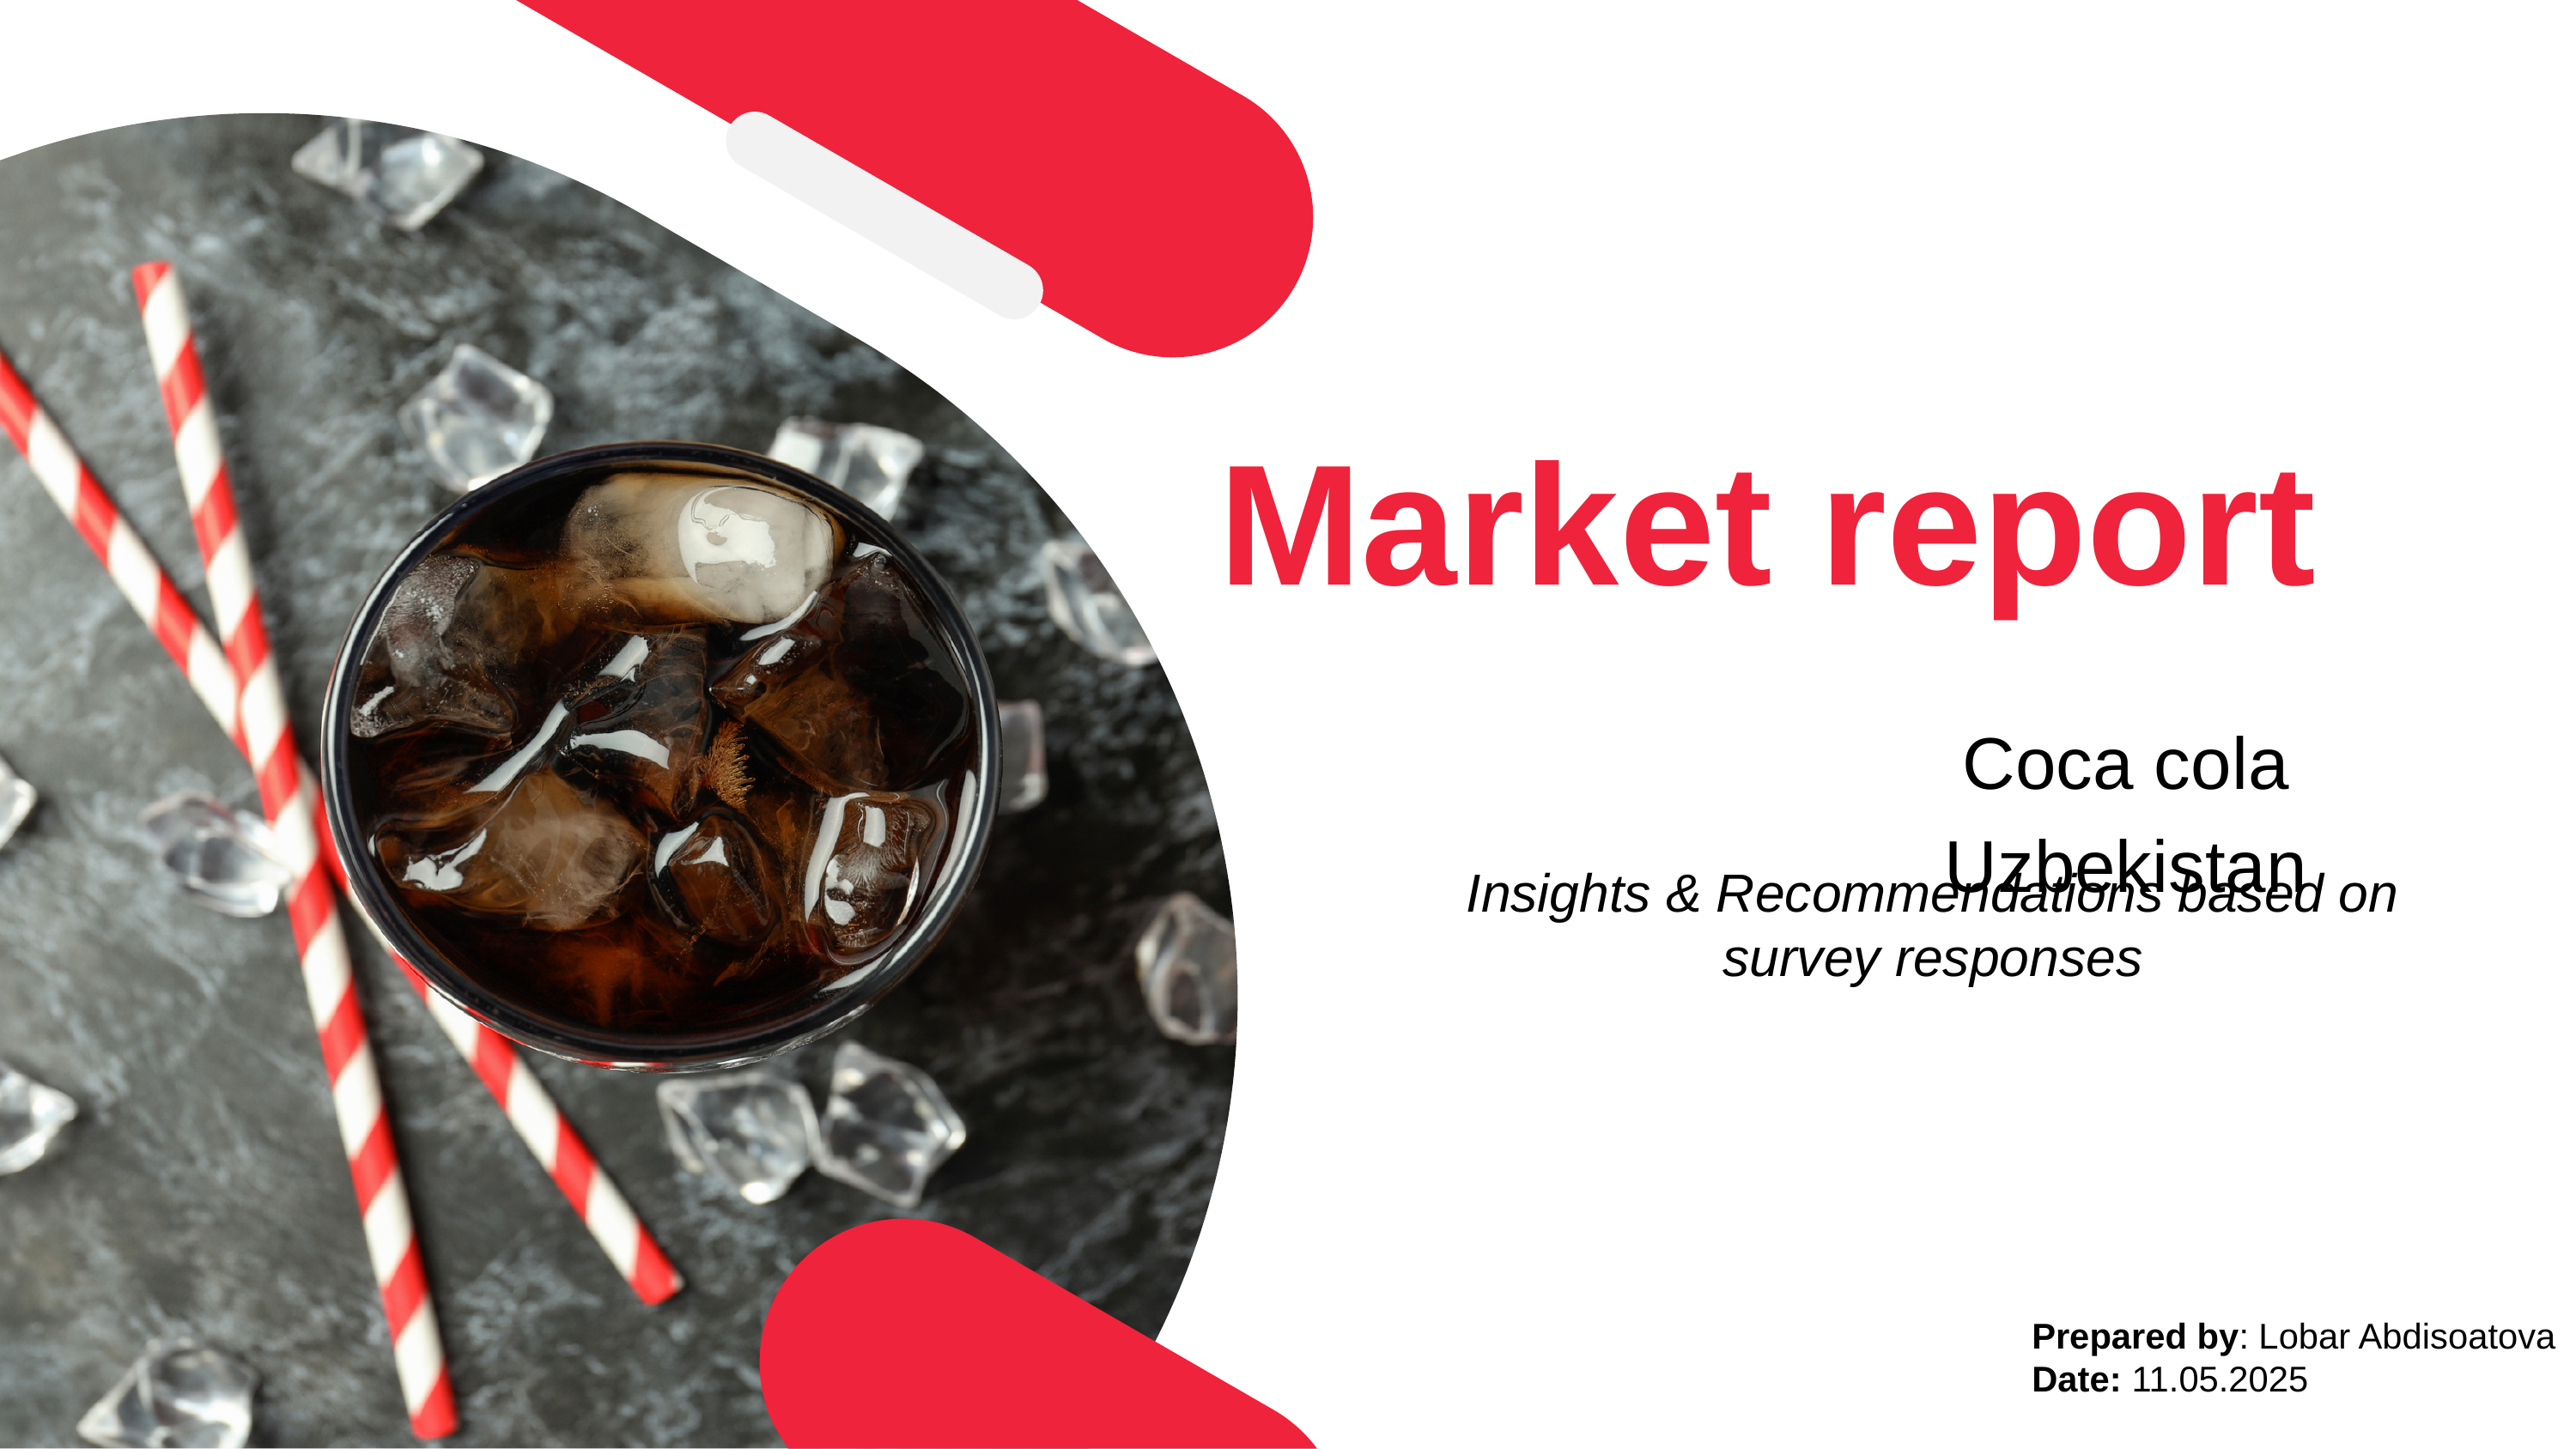

Market report
Coca cola Uzbekistan
Insights & Recommendations based on survey responses

Prepared by: Lobar Abdisoatova
Date: 11.05.2025